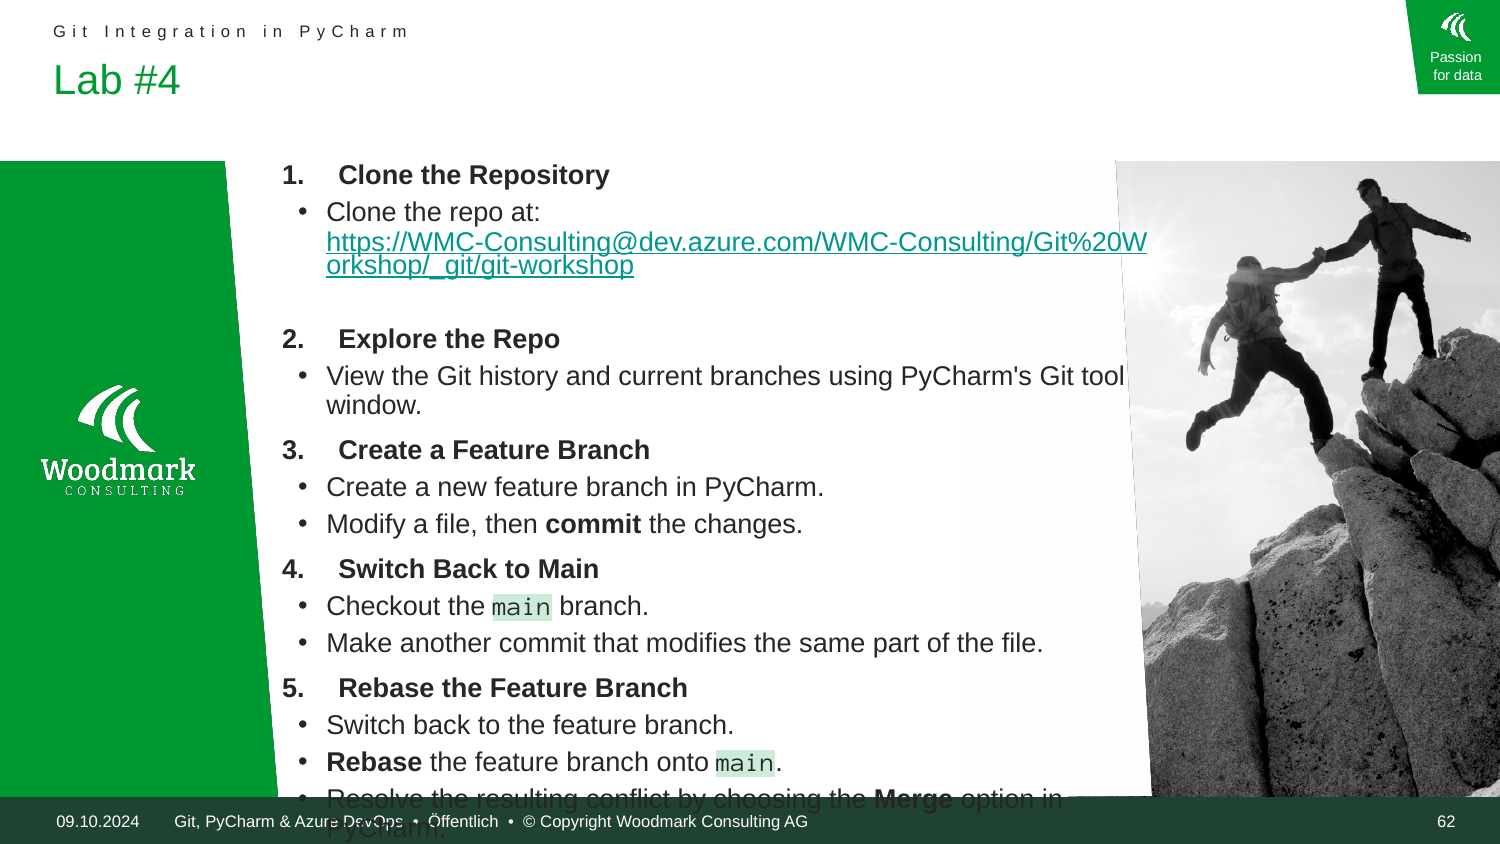

Git Integration in PyCharm
# Lab #4
Clone the Repository
Clone the repo at: https://WMC-Consulting@dev.azure.com/WMC-Consulting/Git%20Workshop/_git/git-workshop
Explore the Repo
View the Git history and current branches using PyCharm's Git tool window.
Create a Feature Branch
Create a new feature branch in PyCharm.
Modify a file, then commit the changes.
Switch Back to Main
Checkout the main branch.
Make another commit that modifies the same part of the file.
Rebase the Feature Branch
Switch back to the feature branch.
Rebase the feature branch onto main.
Resolve the resulting conflict by choosing the Merge option in PyCharm.
09.10.2024
Git, PyCharm & Azure DevOps  •  Öffentlich  •  © Copyright Woodmark Consulting AG
62